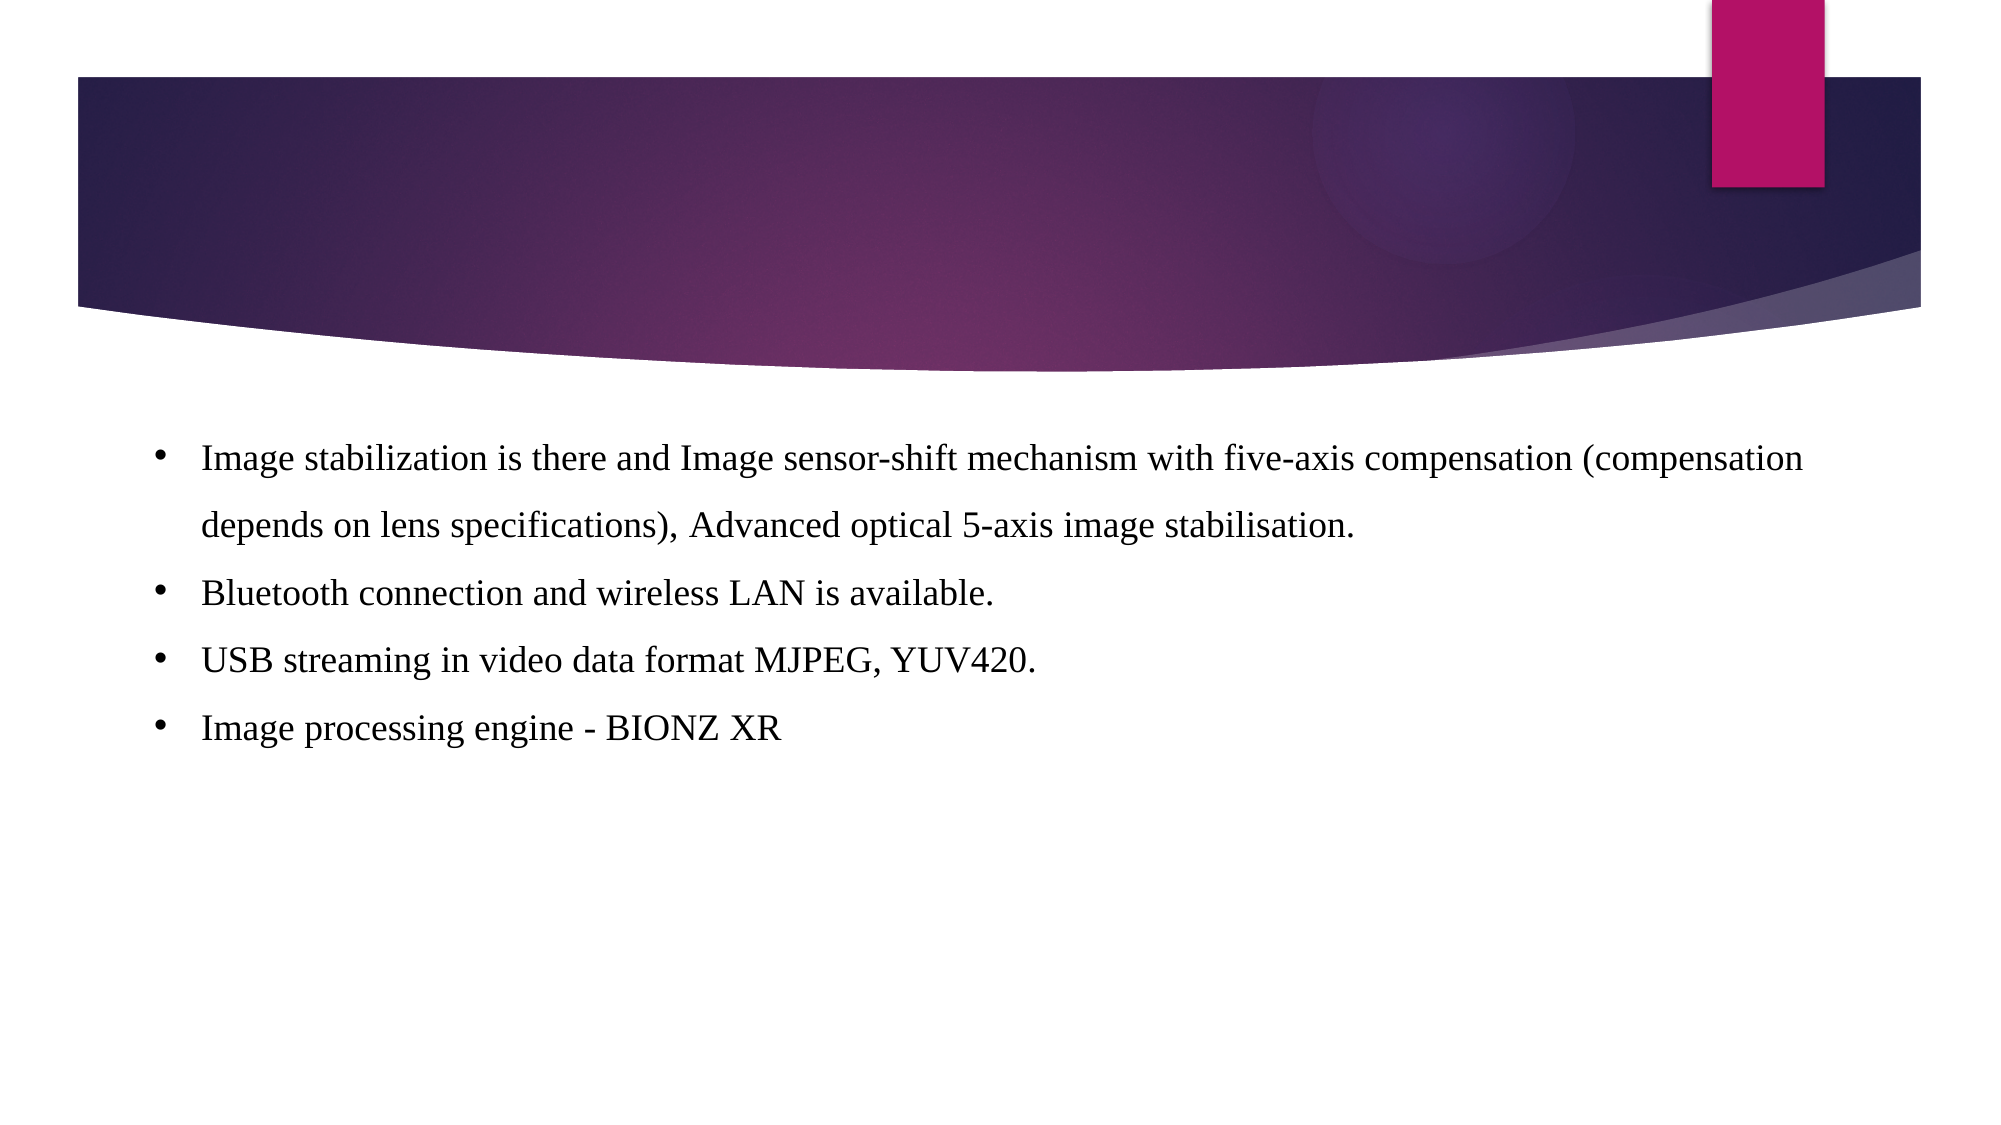

Image stabilization is there and Image sensor-shift mechanism with five-axis compensation (compensation depends on lens specifications), Advanced optical 5-axis image stabilisation.
Bluetooth connection and wireless LAN is available.
USB streaming in video data format MJPEG, YUV420.
Image processing engine - BIONZ XR